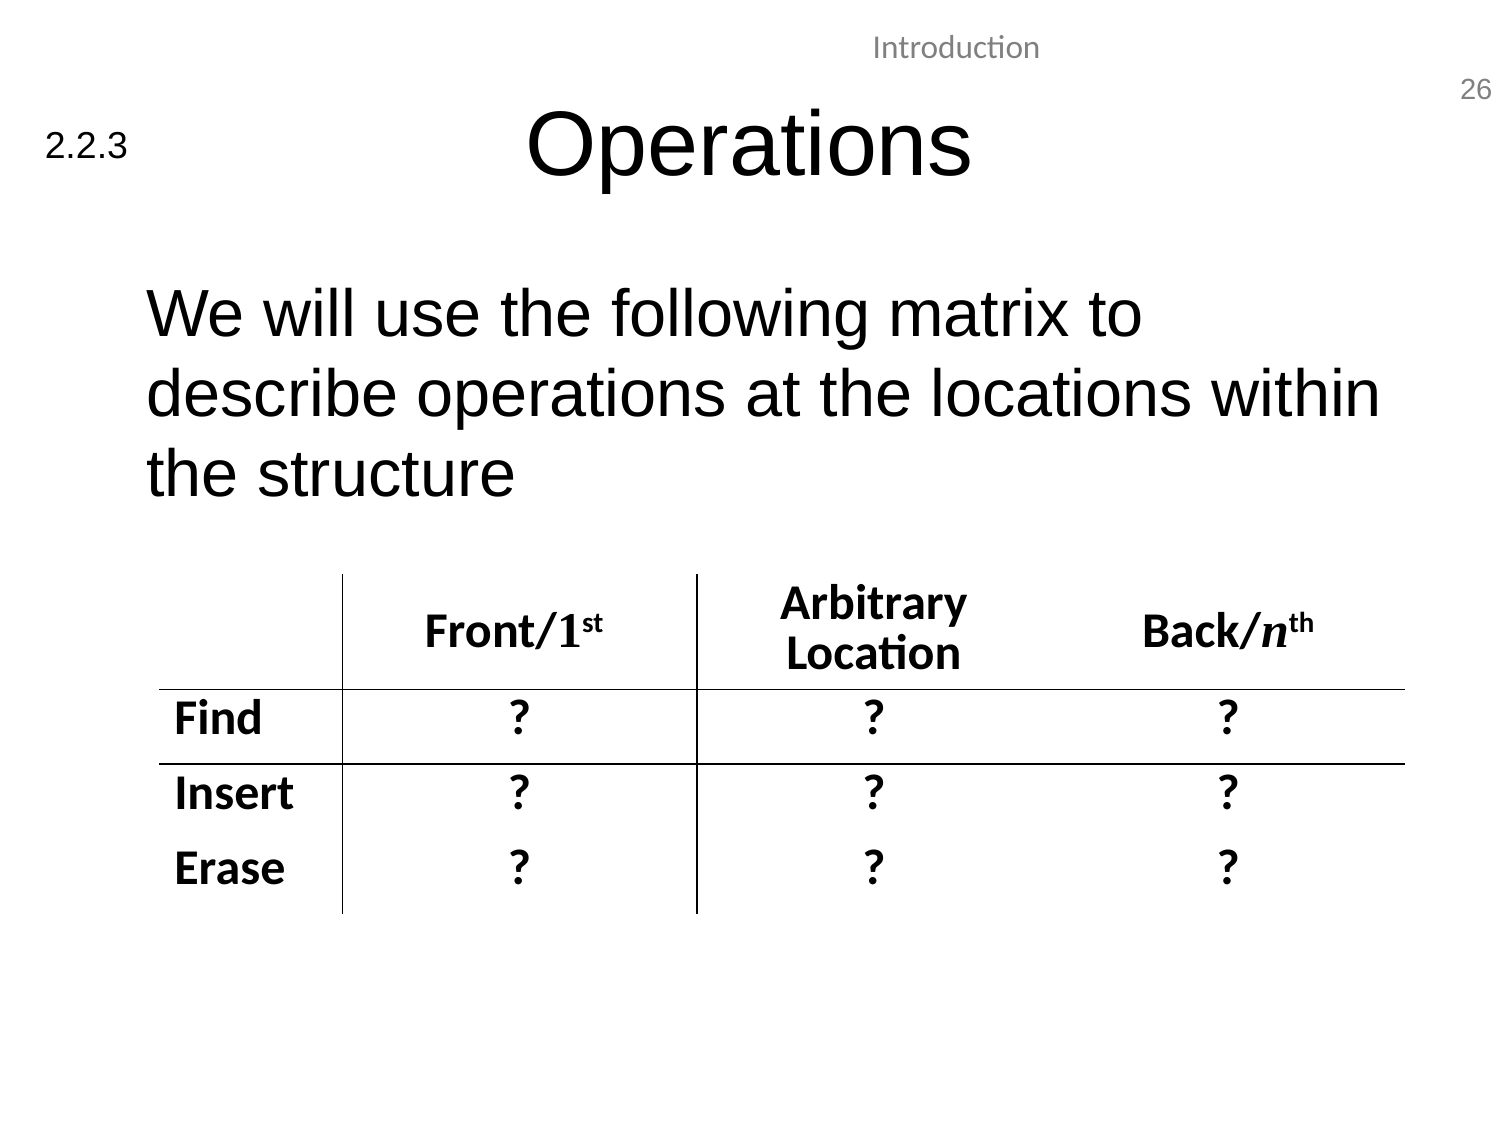

# Operations
2.2.3
	We will use the following matrix to describe operations at the locations within the structure
|  | Front/1st | Arbitrary Location | Back/nth |
| --- | --- | --- | --- |
| Find | ? | ? | ? |
| Insert | ? | ? | ? |
| Erase | ? | ? | ? |